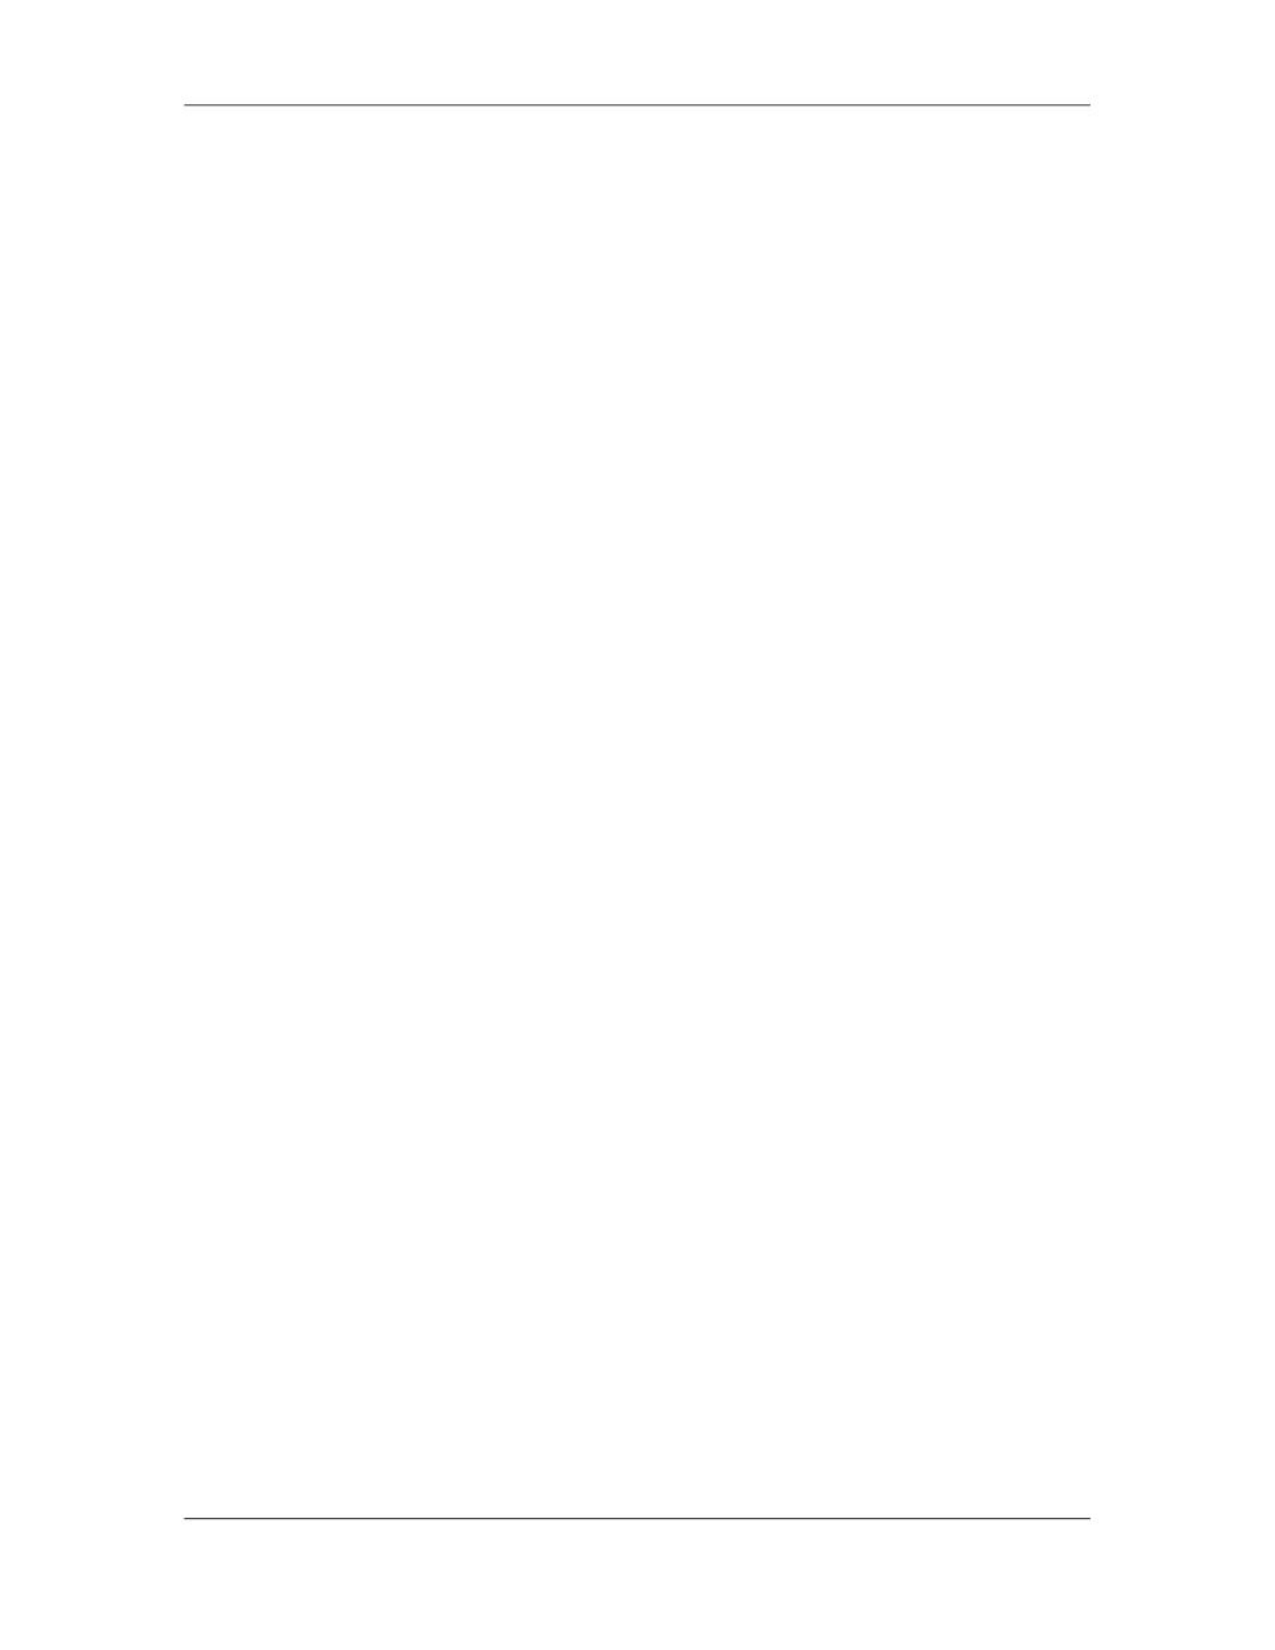

Software Project Management (CS615)

																																																																																																																																																																																																																														LECTURE # 30

																																																																																																																																																																																																																										6. ESTIMATION

																																																																											6.3 															Decomposition Techniques

																																																																																																									Software project estimation is a form of problem solving, and in most cases, the

																																																																																																									problem to be solved (i.e., developing a cost and effort estimate for a software

																																																																																																									project) is too complex to be considered in one piece. For this reason, we

																																																																																																									decompose the problem, re-characterizing it as a set of smaller (and hopefully,

																																																																																																									more manageable) problems.

																																																																																																									Before an estimate can be made, the		project planner must understand the scope of

																																																																																																									the software to be built and generate an estimate of its "size."

																																																																											6.3.1 Software Sizing

																																																																																																									The accuracy of a software project estimate is predicated on a number of things:

																																																																																																									(1)				The degree to which the planner has properly estimated the size of the product

																																																																																																																								to be built

																																																																																																									(2)				The ability to translate the size estimate into human effort, calendar time, and

																																																																																																																								dollars (a function of				the availability of reliable software metrics from past

																																																																																																																								projects)

																																																																																																									(3)				The degree to which the project plan reflects the abilities of the software team

																																																																																																									(4)				The stability of product requirements and the environment that supports the

																																																																																																																								software engineering effort.

																																																																																																									As project estimate is only as good as the estimate of the size of the work to be

																																																																																																									accomplished, sizing represents the project planner's first major challenge.

																																																																																																									In the context of project planning, size refers to a quantifiable outcome of the

																																																																																																									software project. If a direct approach is taken, size can be measured in LOC. If an

																																																																																																									indirect approach is chosen, size is represented as FP.

																																																																																																									There are four different approaches to the sizing problem:

																																																																																																									1.							"Fuzzy logic” sizing: 				This approach uses the approximate reasoning

																																																																																																																								techniques that are the cornerstone of fuzzy logic. To apply this approach, the

																																																																																																																								planner must identify the type of application, establish its magnitude on a

																																																																																																																								qualitative scale, and then refine the magnitude within the original range.

																																																																																																																								Although personal experience can be used, the planner should also have

																																																																																						                                                                                                                                 226

																																																																																																																																																																																						© Copyright Virtual University of Pakistan